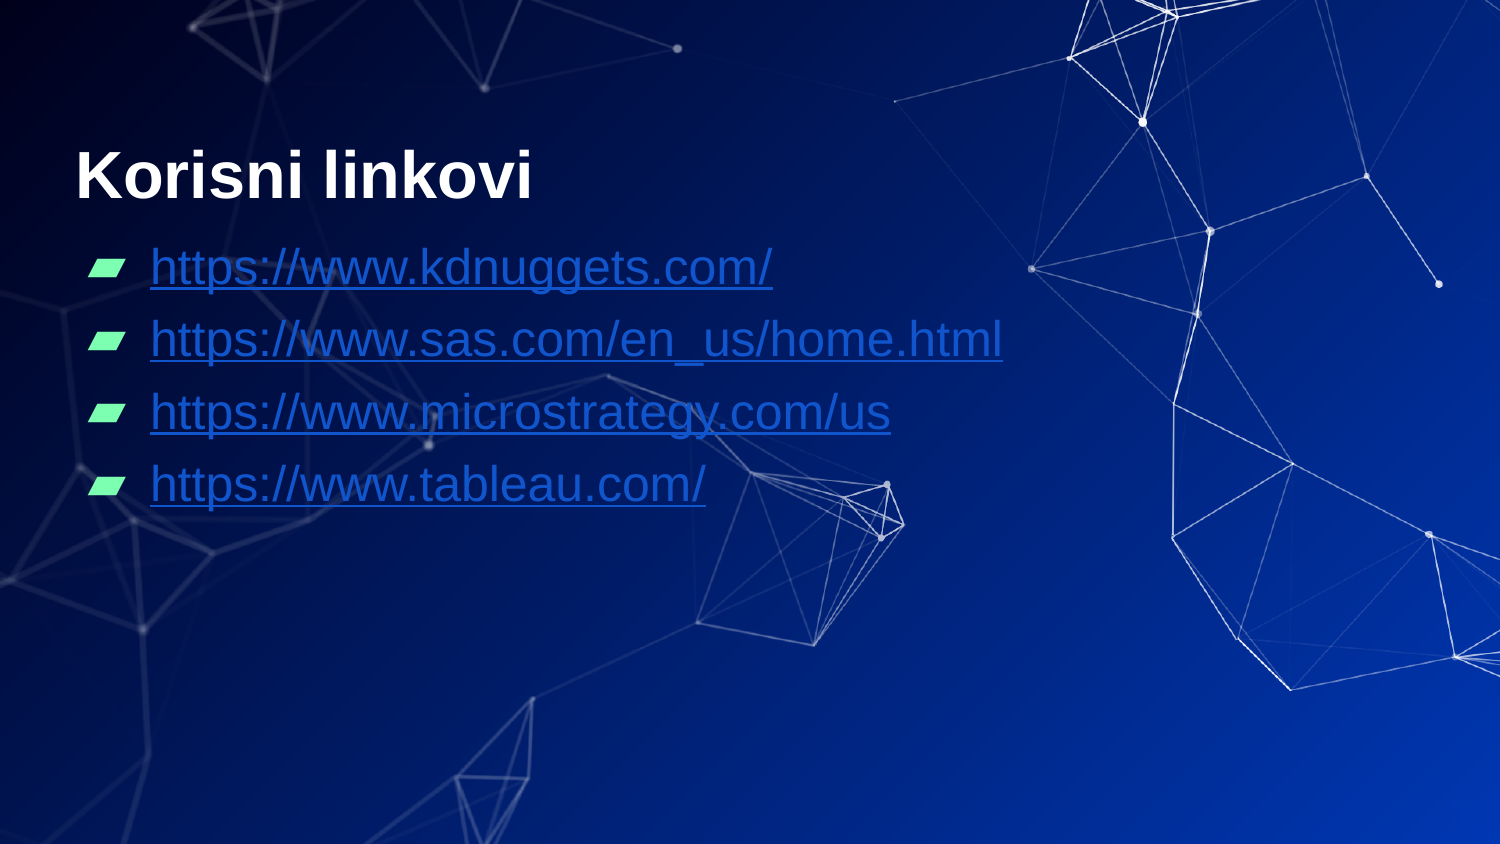

# Korisni linkovi
https://www.kdnuggets.com/
https://www.sas.com/en_us/home.html
https://www.microstrategy.com/us
https://www.tableau.com/

37